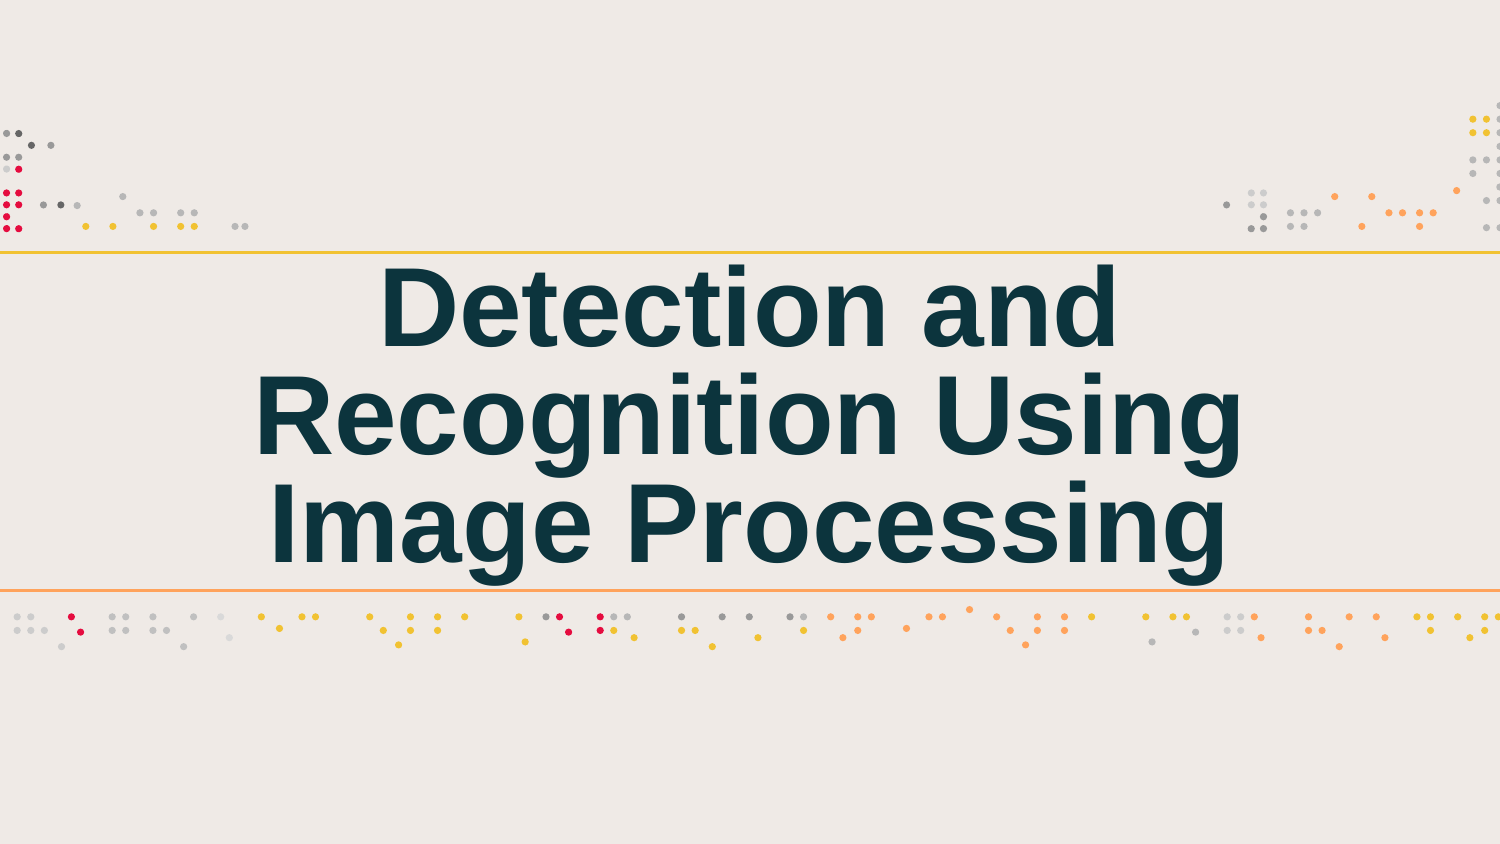

# Detection and Recognition Using Image Processing